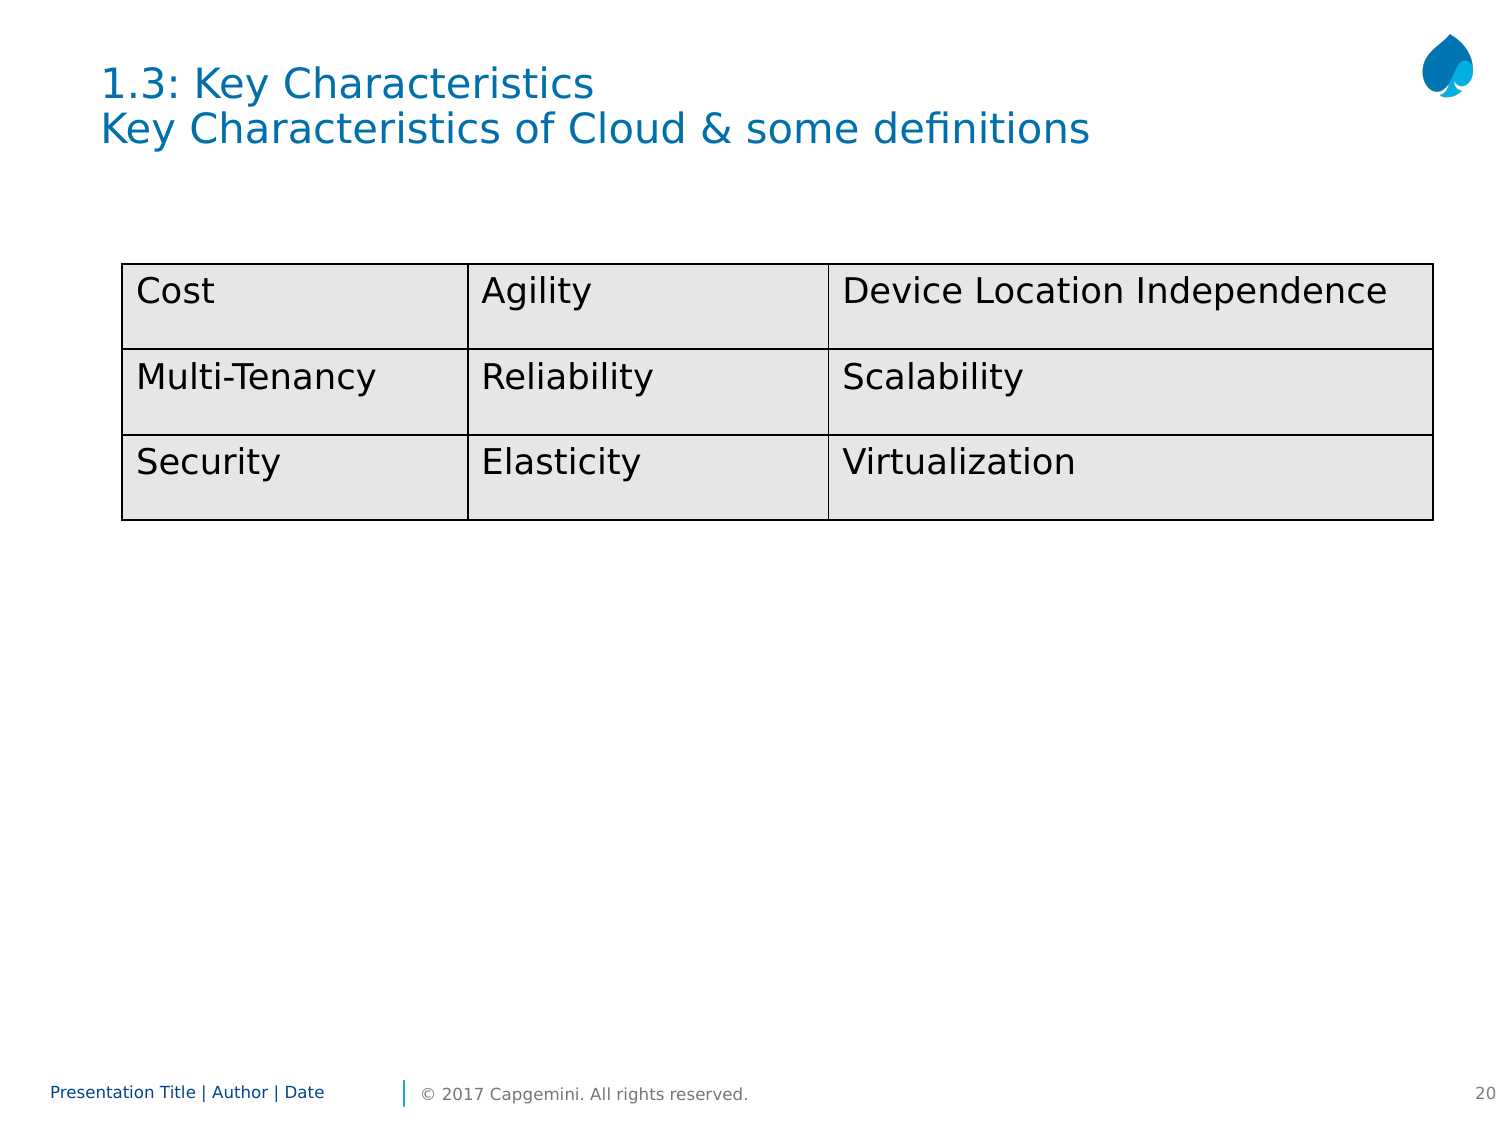

1.3: Key Characteristics
Key Characteristics of Cloud & some definitions

| Cost | Agility | Device Location Independence |
| --- | --- | --- |
| Multi-Tenancy | Reliability | Scalability |
| Security | Elasticity | Virtualization |